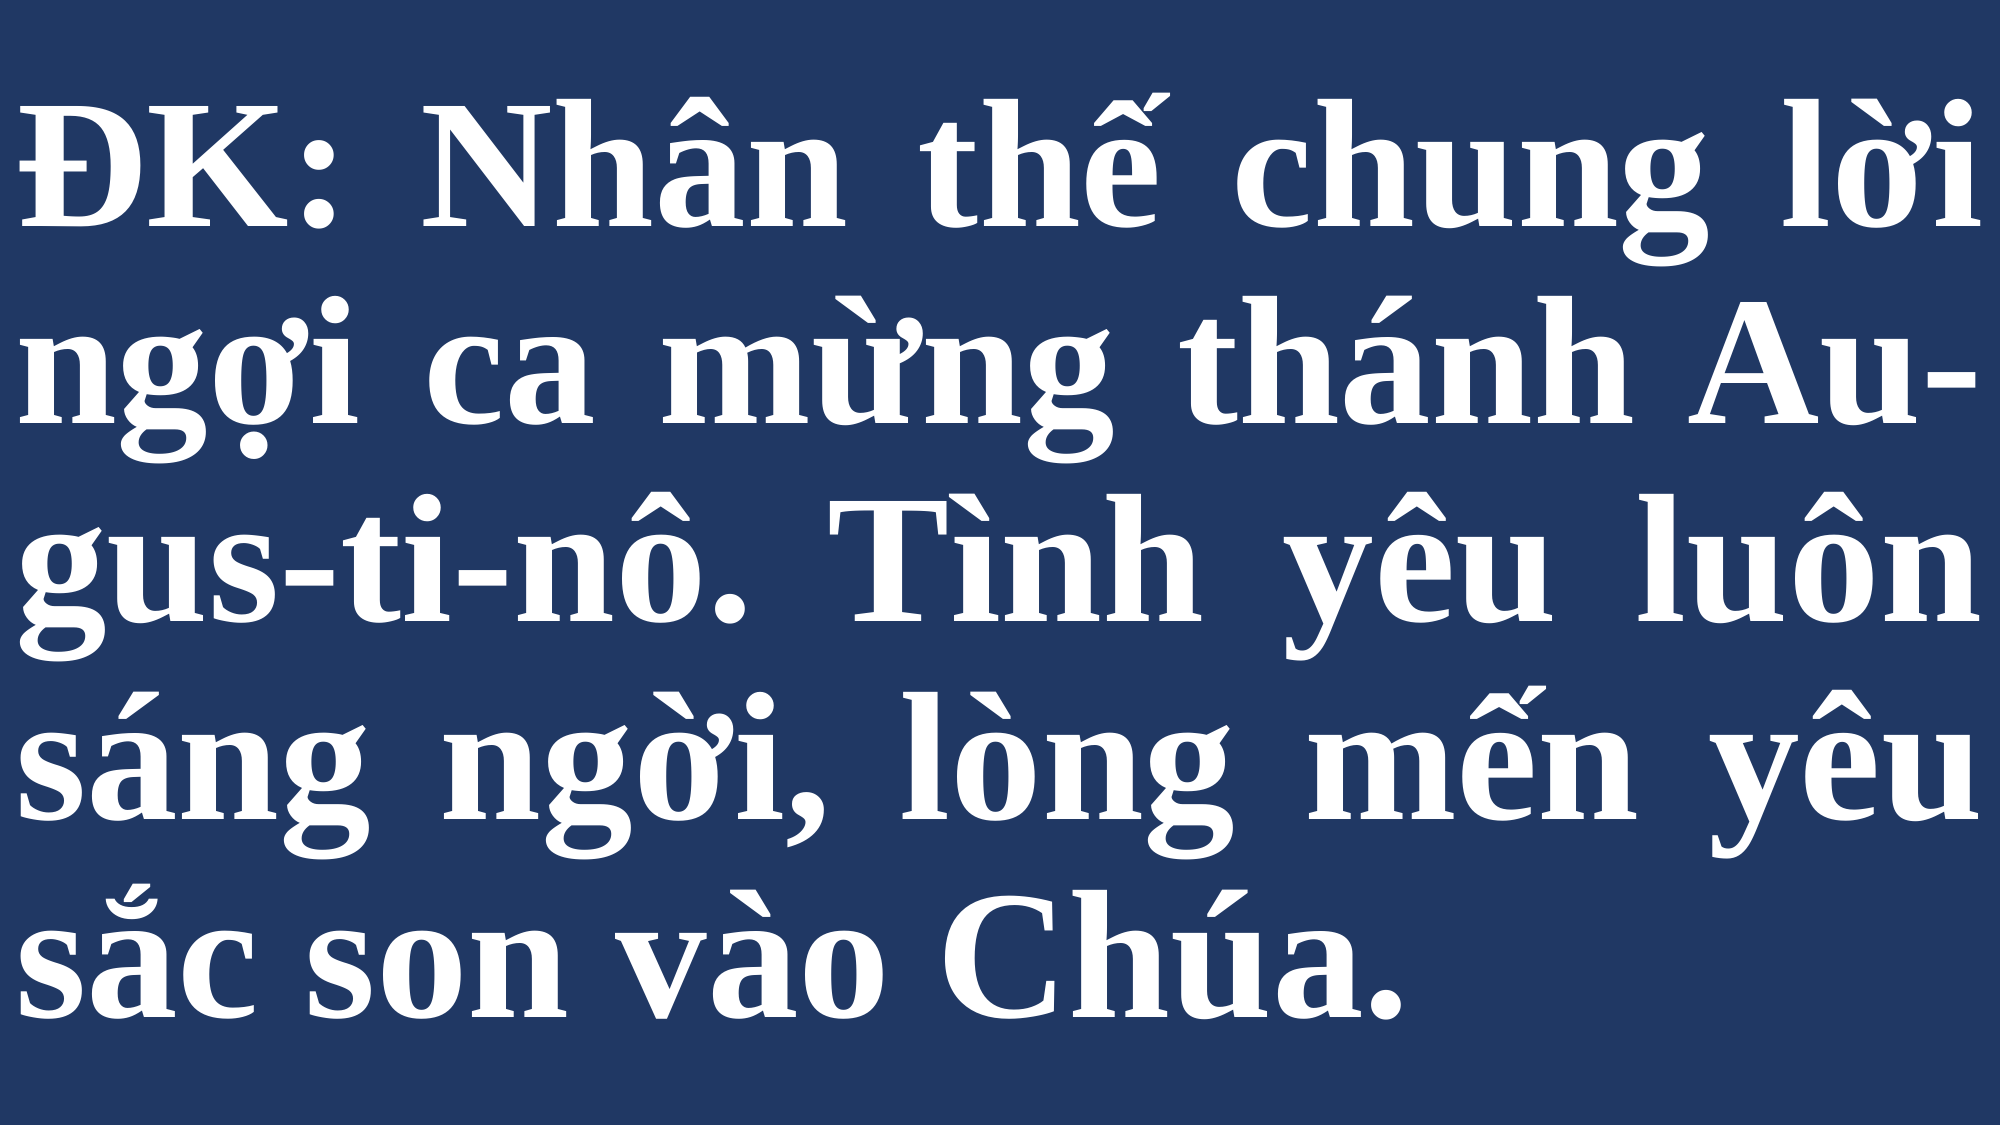

# ĐK: Nhân thế chung lời ngợi ca mừng thánh Au-gus-ti-nô. Tình yêu luôn sáng ngời, lòng mến yêu sắc son vào Chúa.